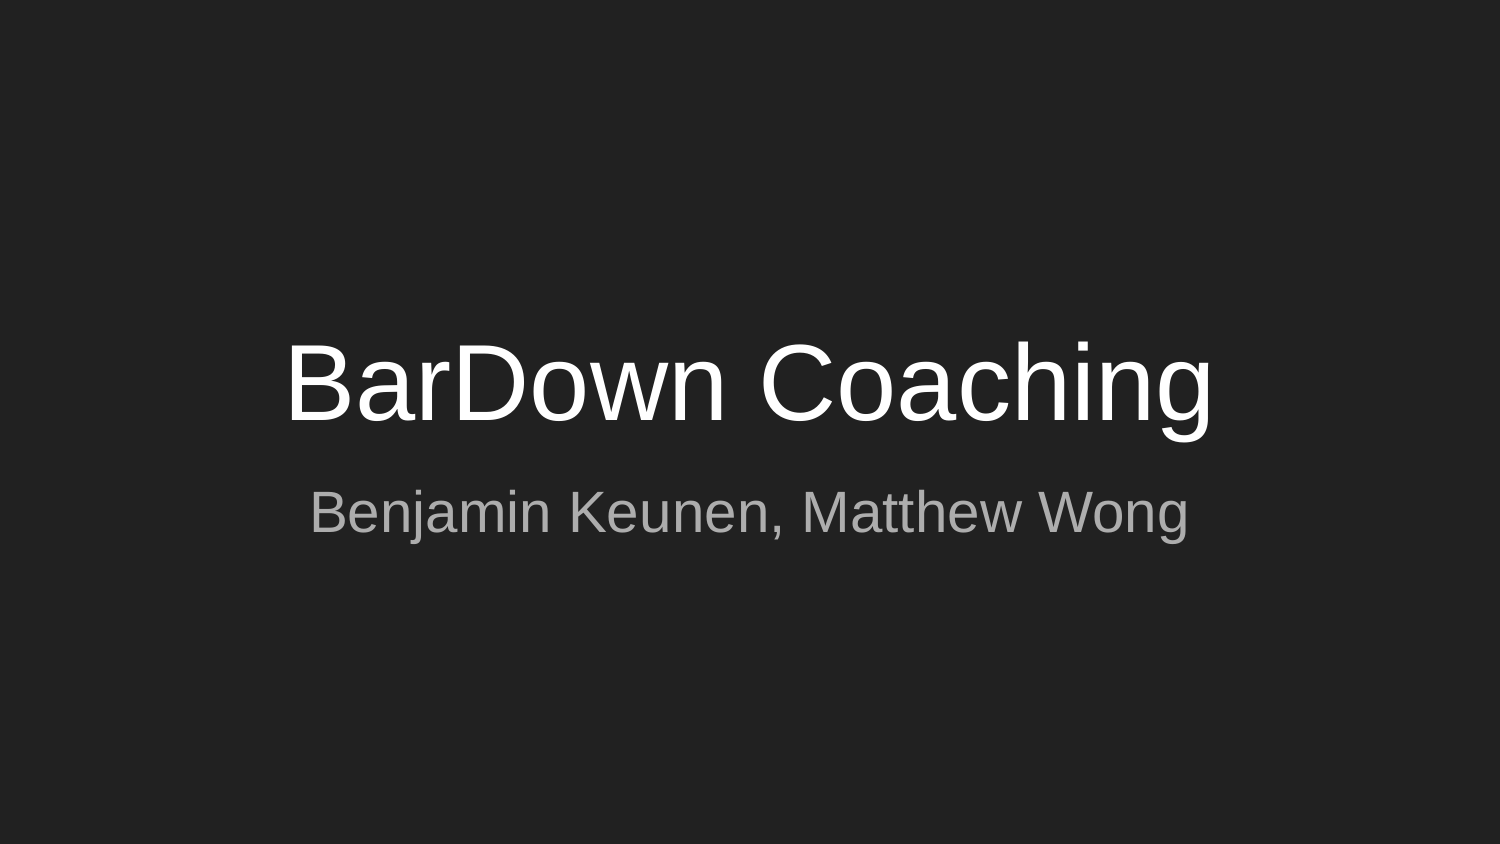

# BarDown Coaching
Benjamin Keunen, Matthew Wong